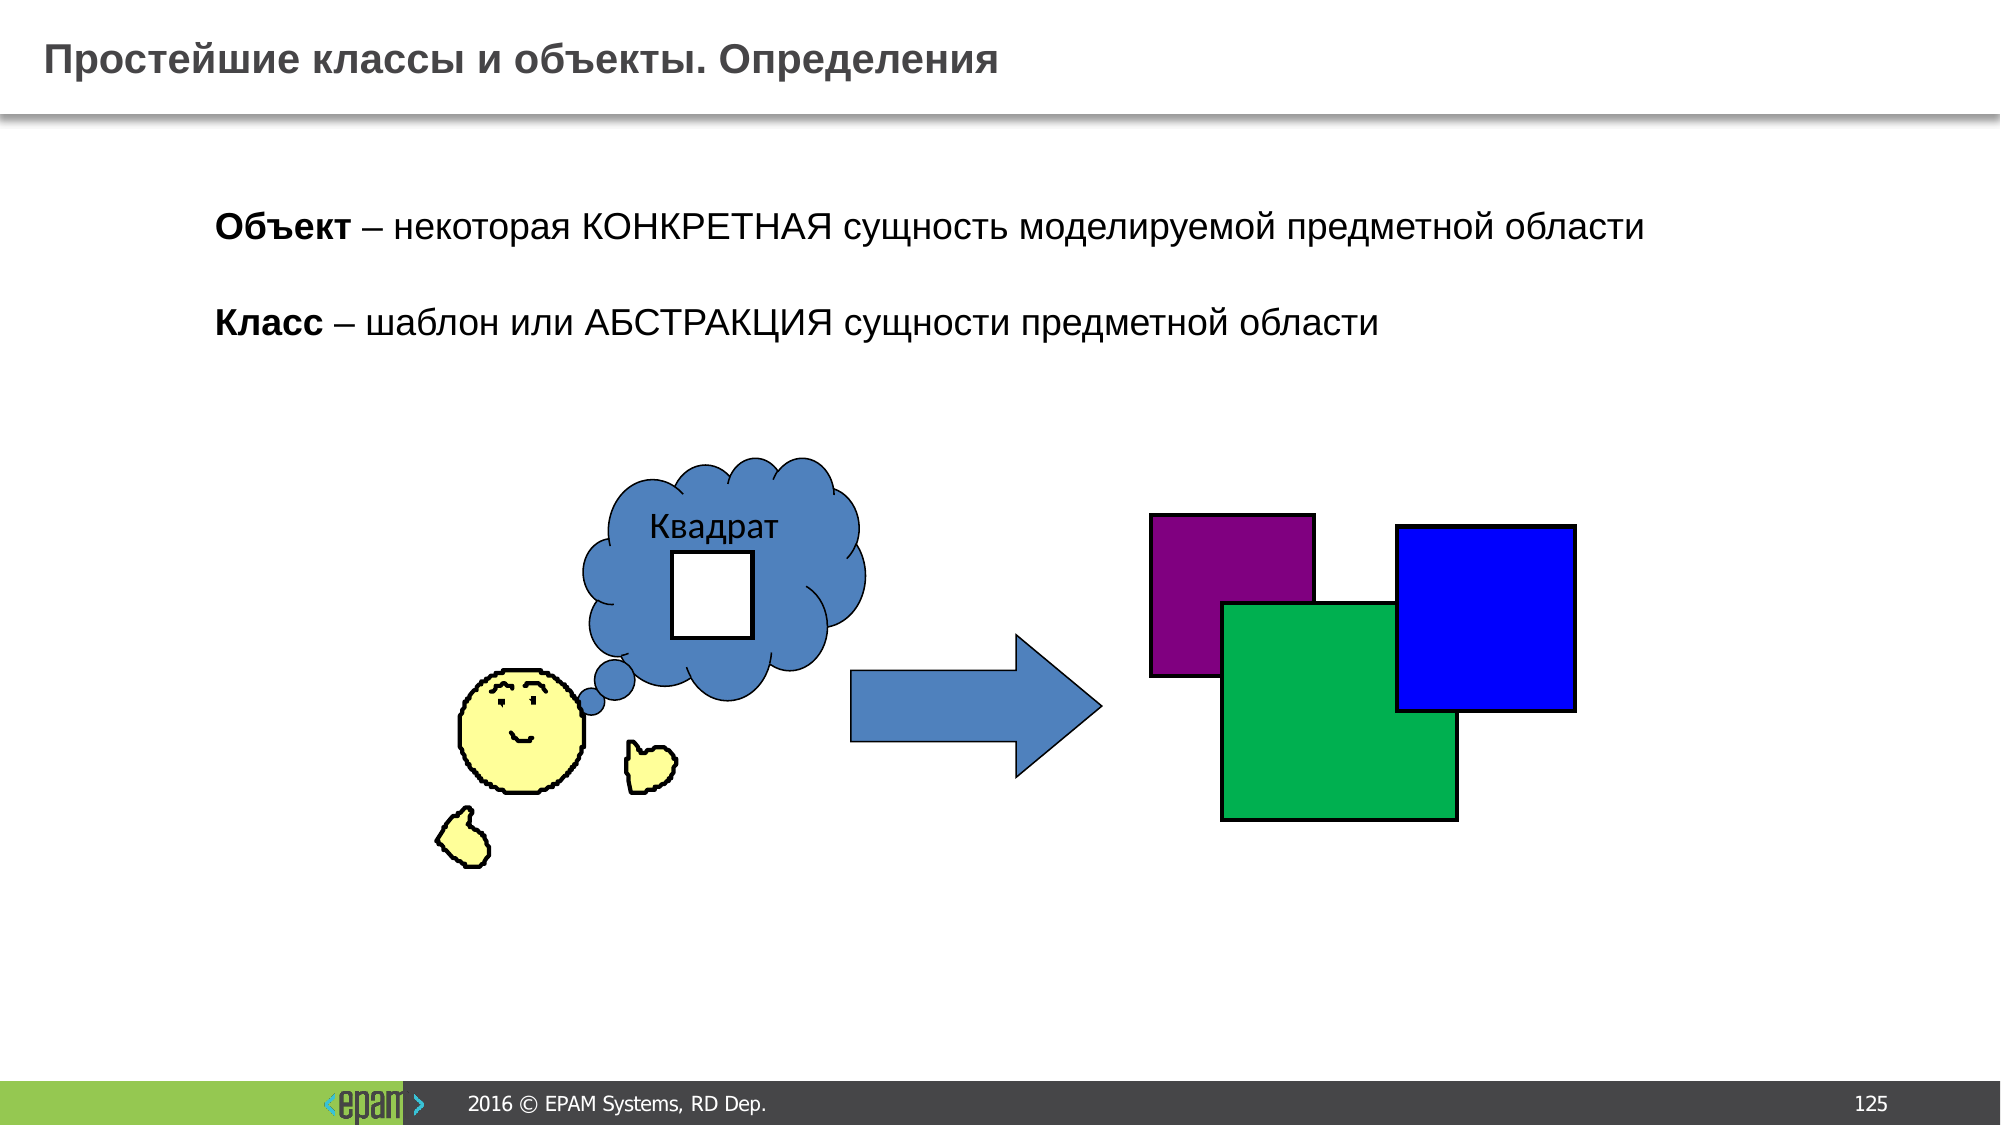

# Простейшие классы и объекты. Определения
Объект – некоторая КОНКРЕТНАЯ сущность моделируемой предметной области

Класс – шаблон или АБСТРАКЦИЯ сущности предметной области

Квадрат

2016 © EPAM Systems, RD Dep.
125